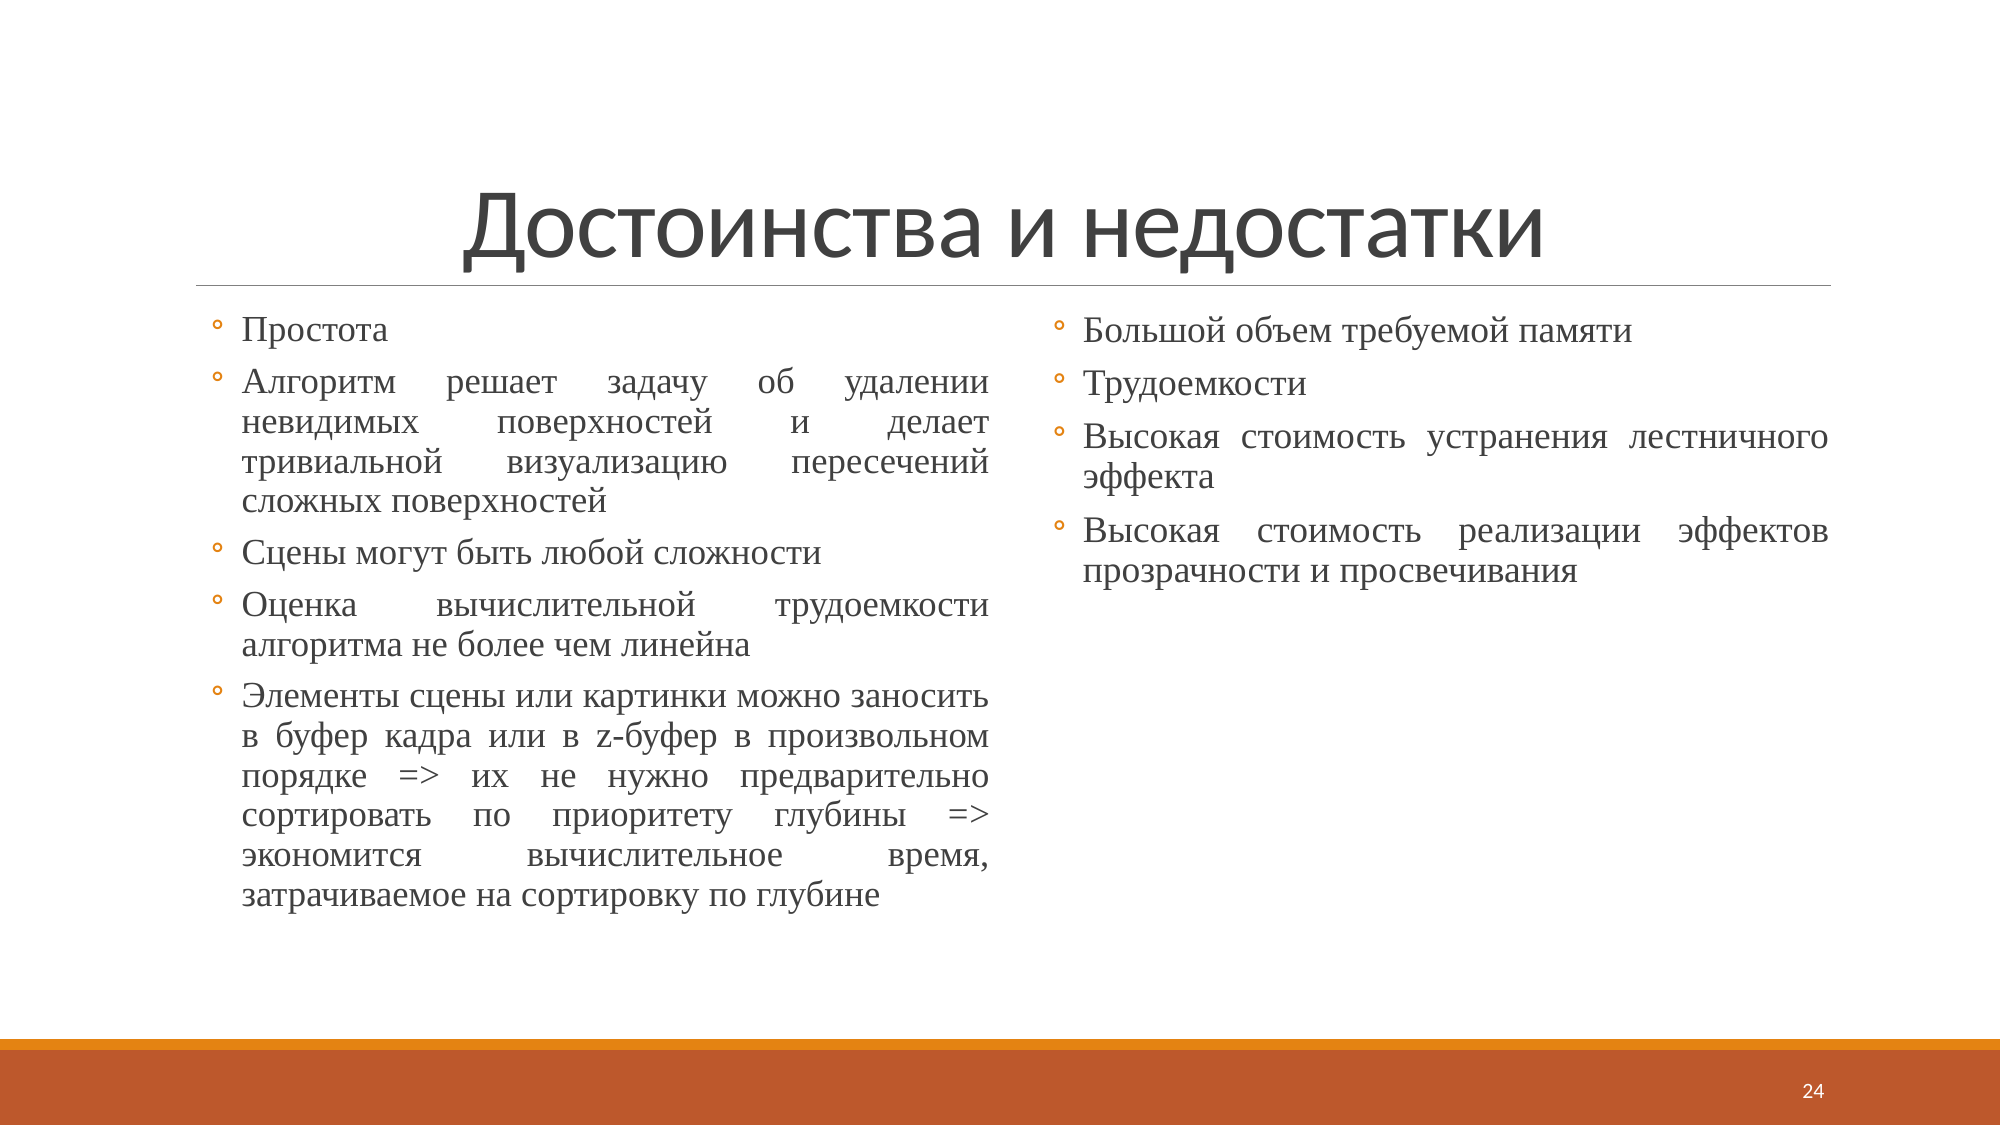

# Достоинства и недостатки
Простота
Алгоритм решает задачу об удалении невидимых поверхностей и делает тривиальной визуализацию пересечений сложных поверхностей
Сцены могут быть любой сложности
Оценка вычислительной трудоемкости алгоритма не более чем линейна
Элементы сцены или картинки можно заносить в буфер кадра или в z-буфер в произвольном порядке => их не нужно предварительно сортировать по приоритету глубины => экономится вычислительное время, затрачиваемое на сортировку по глубине
Большой объем требуемой памяти
Трудоемкости
Высокая стоимость устранения лестничного эффекта
Высокая стоимость реализации эффектов прозрачности и просвечивания
24